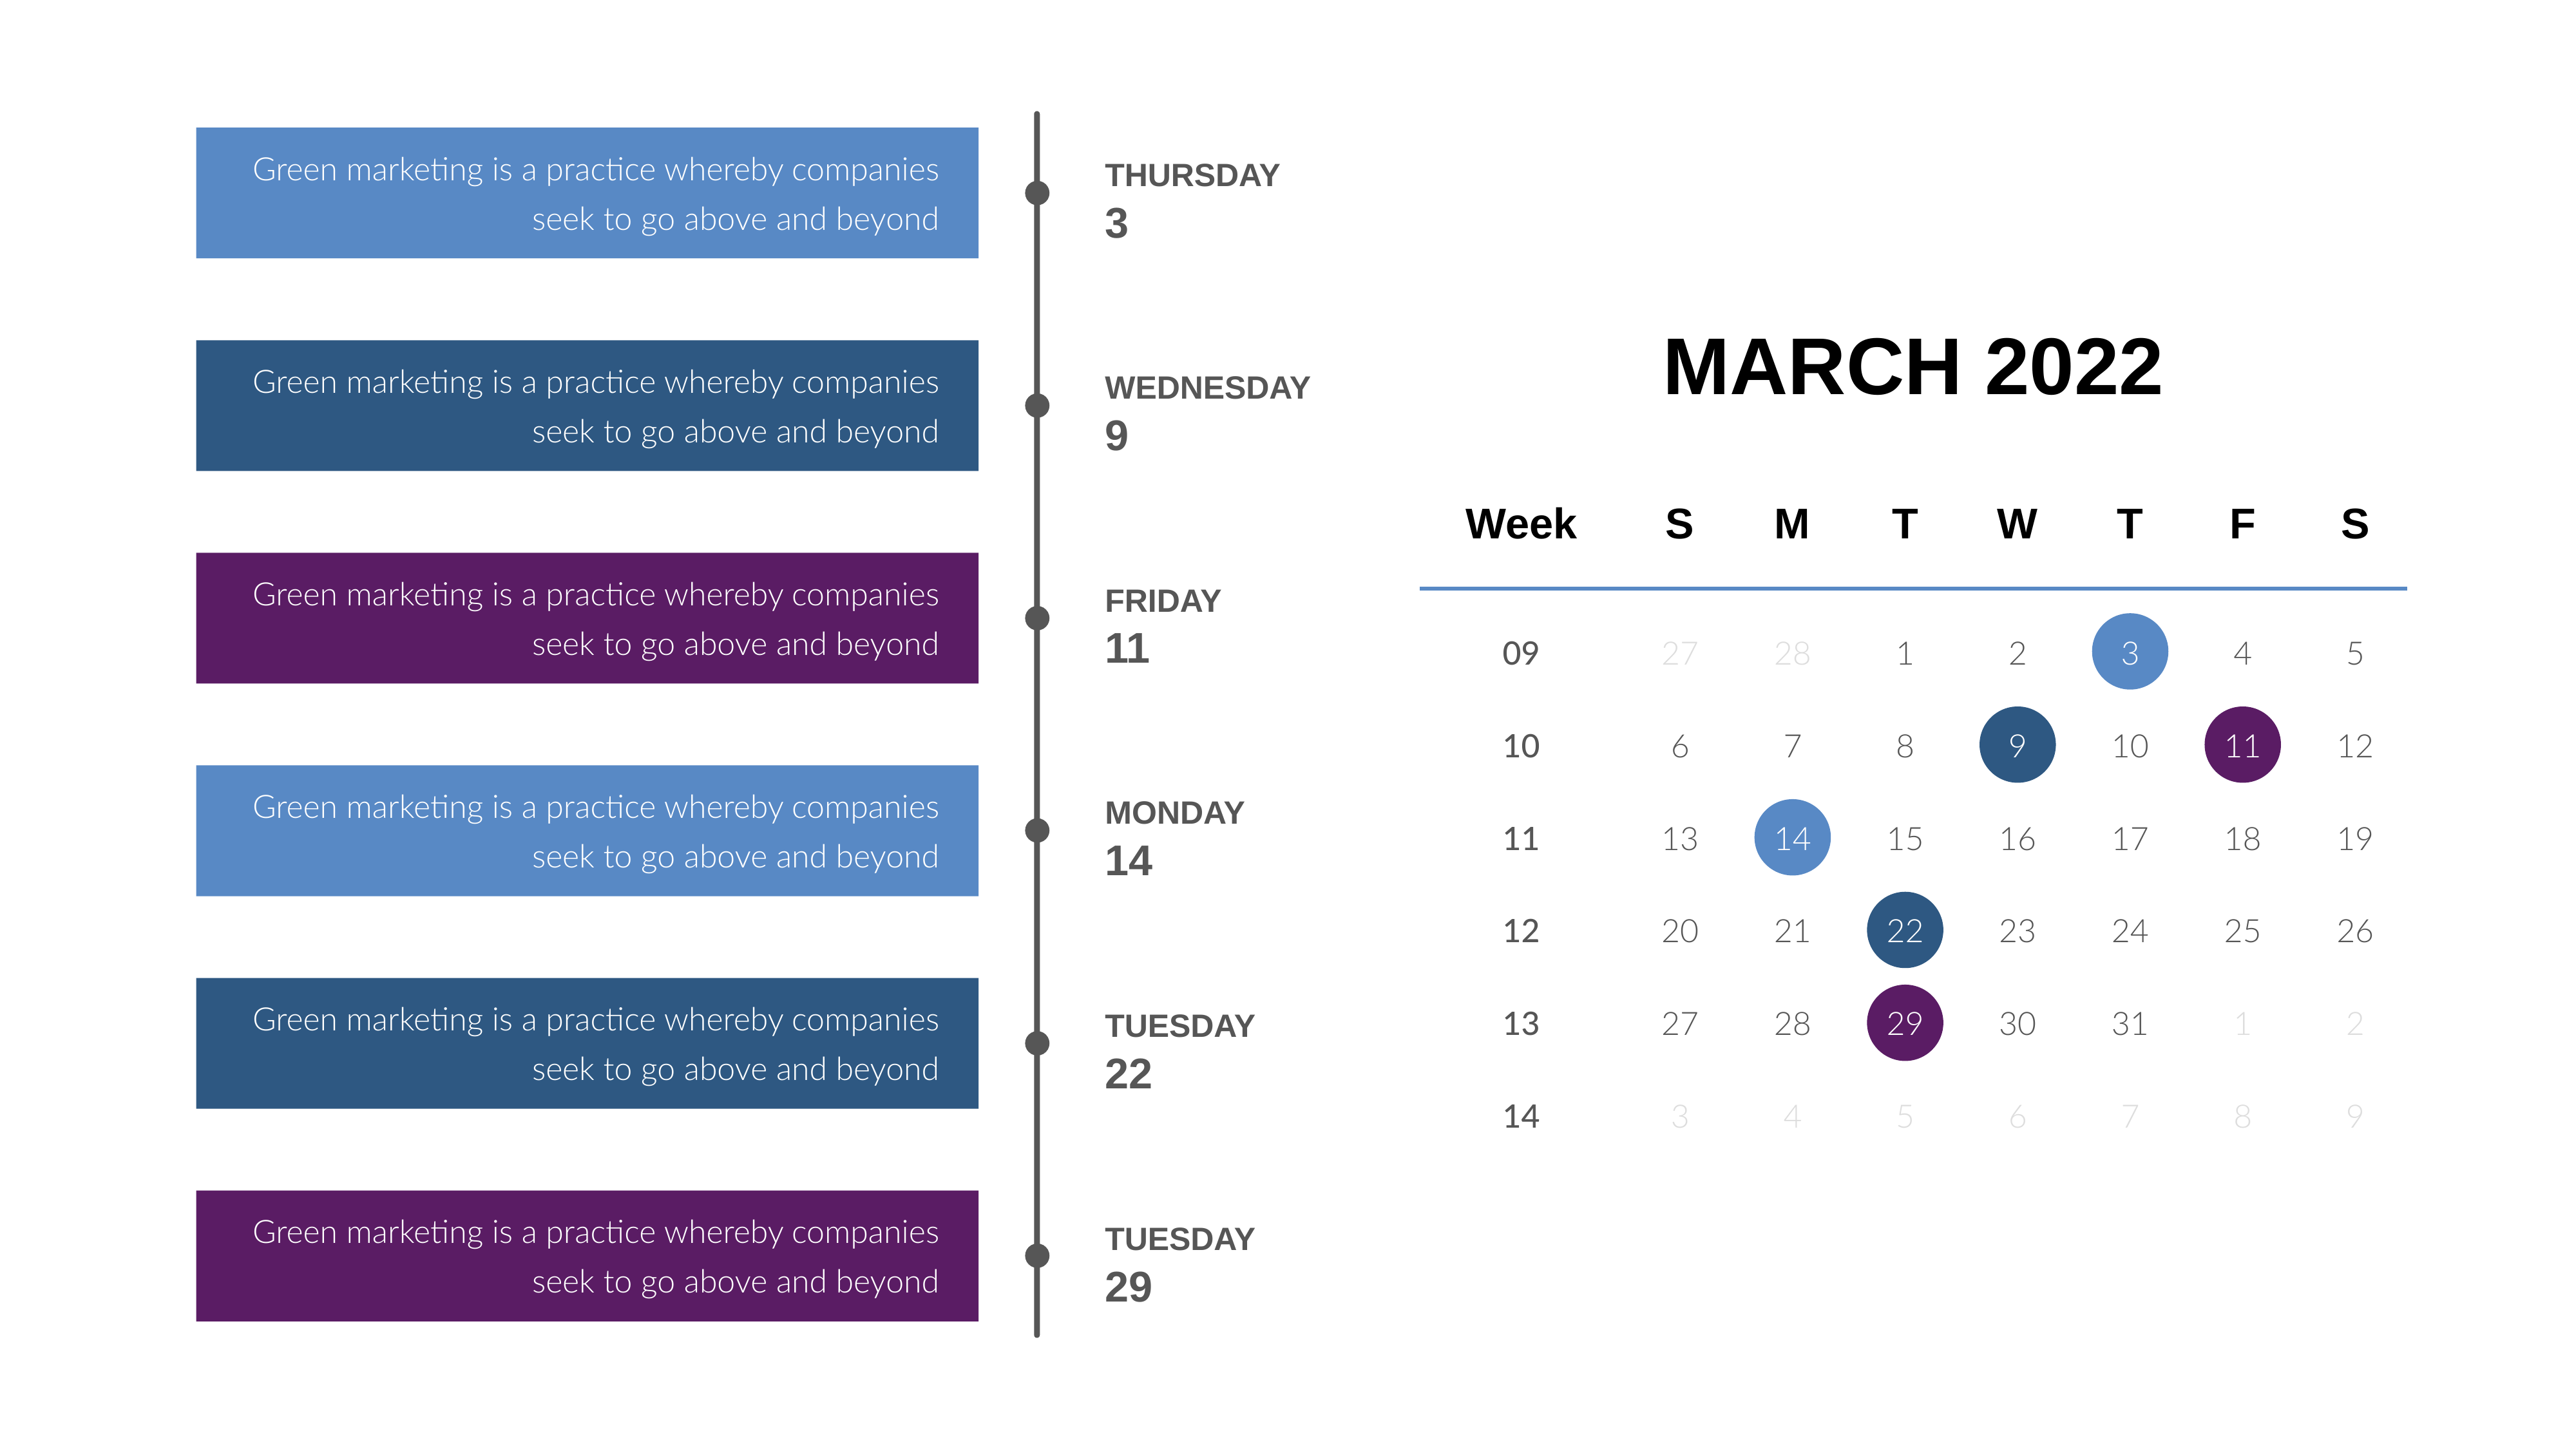

THURSDAY
3
Green marketing is a practice whereby companies seek to go above and beyond

MARCH 2022

WEDNESDAY
9
Green marketing is a practice whereby companies seek to go above and beyond

Week
S
M
T
W
T
F
S

09
27
28
1
2
3
4
5

10
6
7
8
9
10
11
12

11
13
14
15
16
17
18
19

12
20
21
22
23
24
25
26

13
27
28
29
30
31
1
2
14
3
4
5
6
7
8
9

FRIDAY
11
Green marketing is a practice whereby companies seek to go above and beyond

MONDAY
14
Green marketing is a practice whereby companies seek to go above and beyond

TUESDAY
22
Green marketing is a practice whereby companies seek to go above and beyond

TUESDAY
29
Green marketing is a practice whereby companies seek to go above and beyond